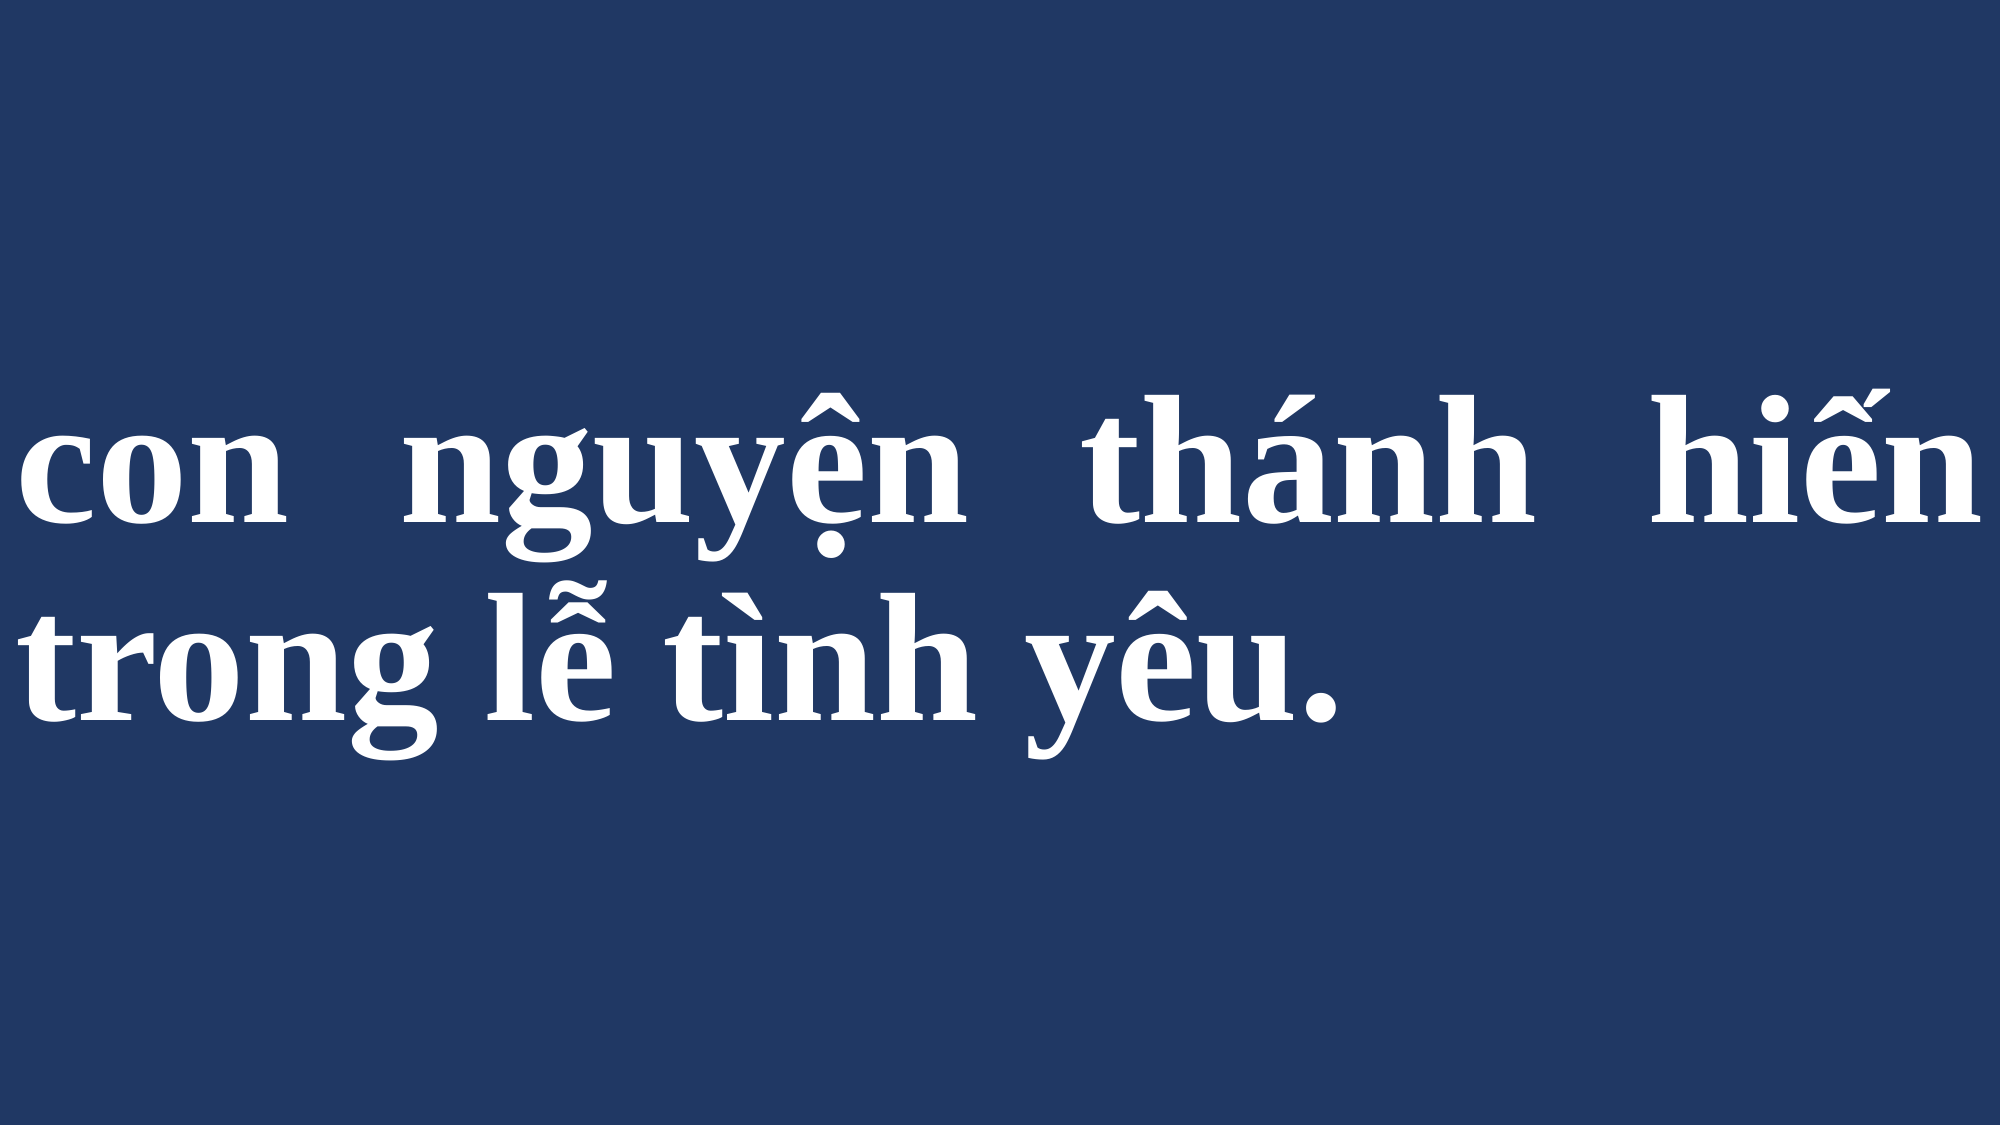

# con nguyện thánh hiến trong lễ tình yêu.